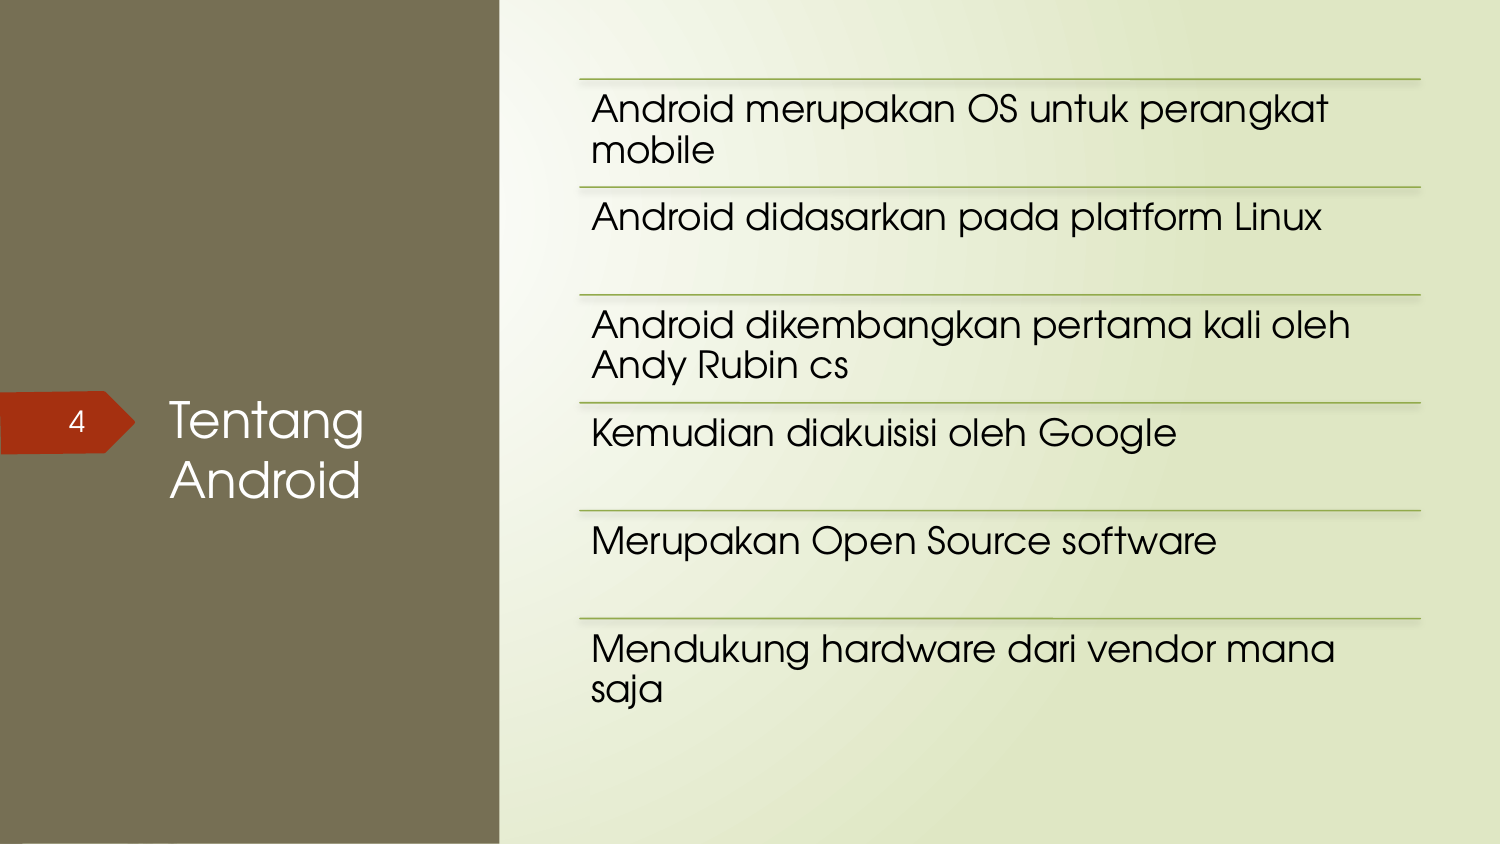

Android merupakan OS untuk perangkat mobile
Android didasarkan pada platform Linux
Android dikembangkan pertama kali oleh Andy Rubin cs
Kemudian diakuisisi oleh Google
Merupakan Open Source software
Mendukung hardware dari vendor mana saja

Tentang Android

4